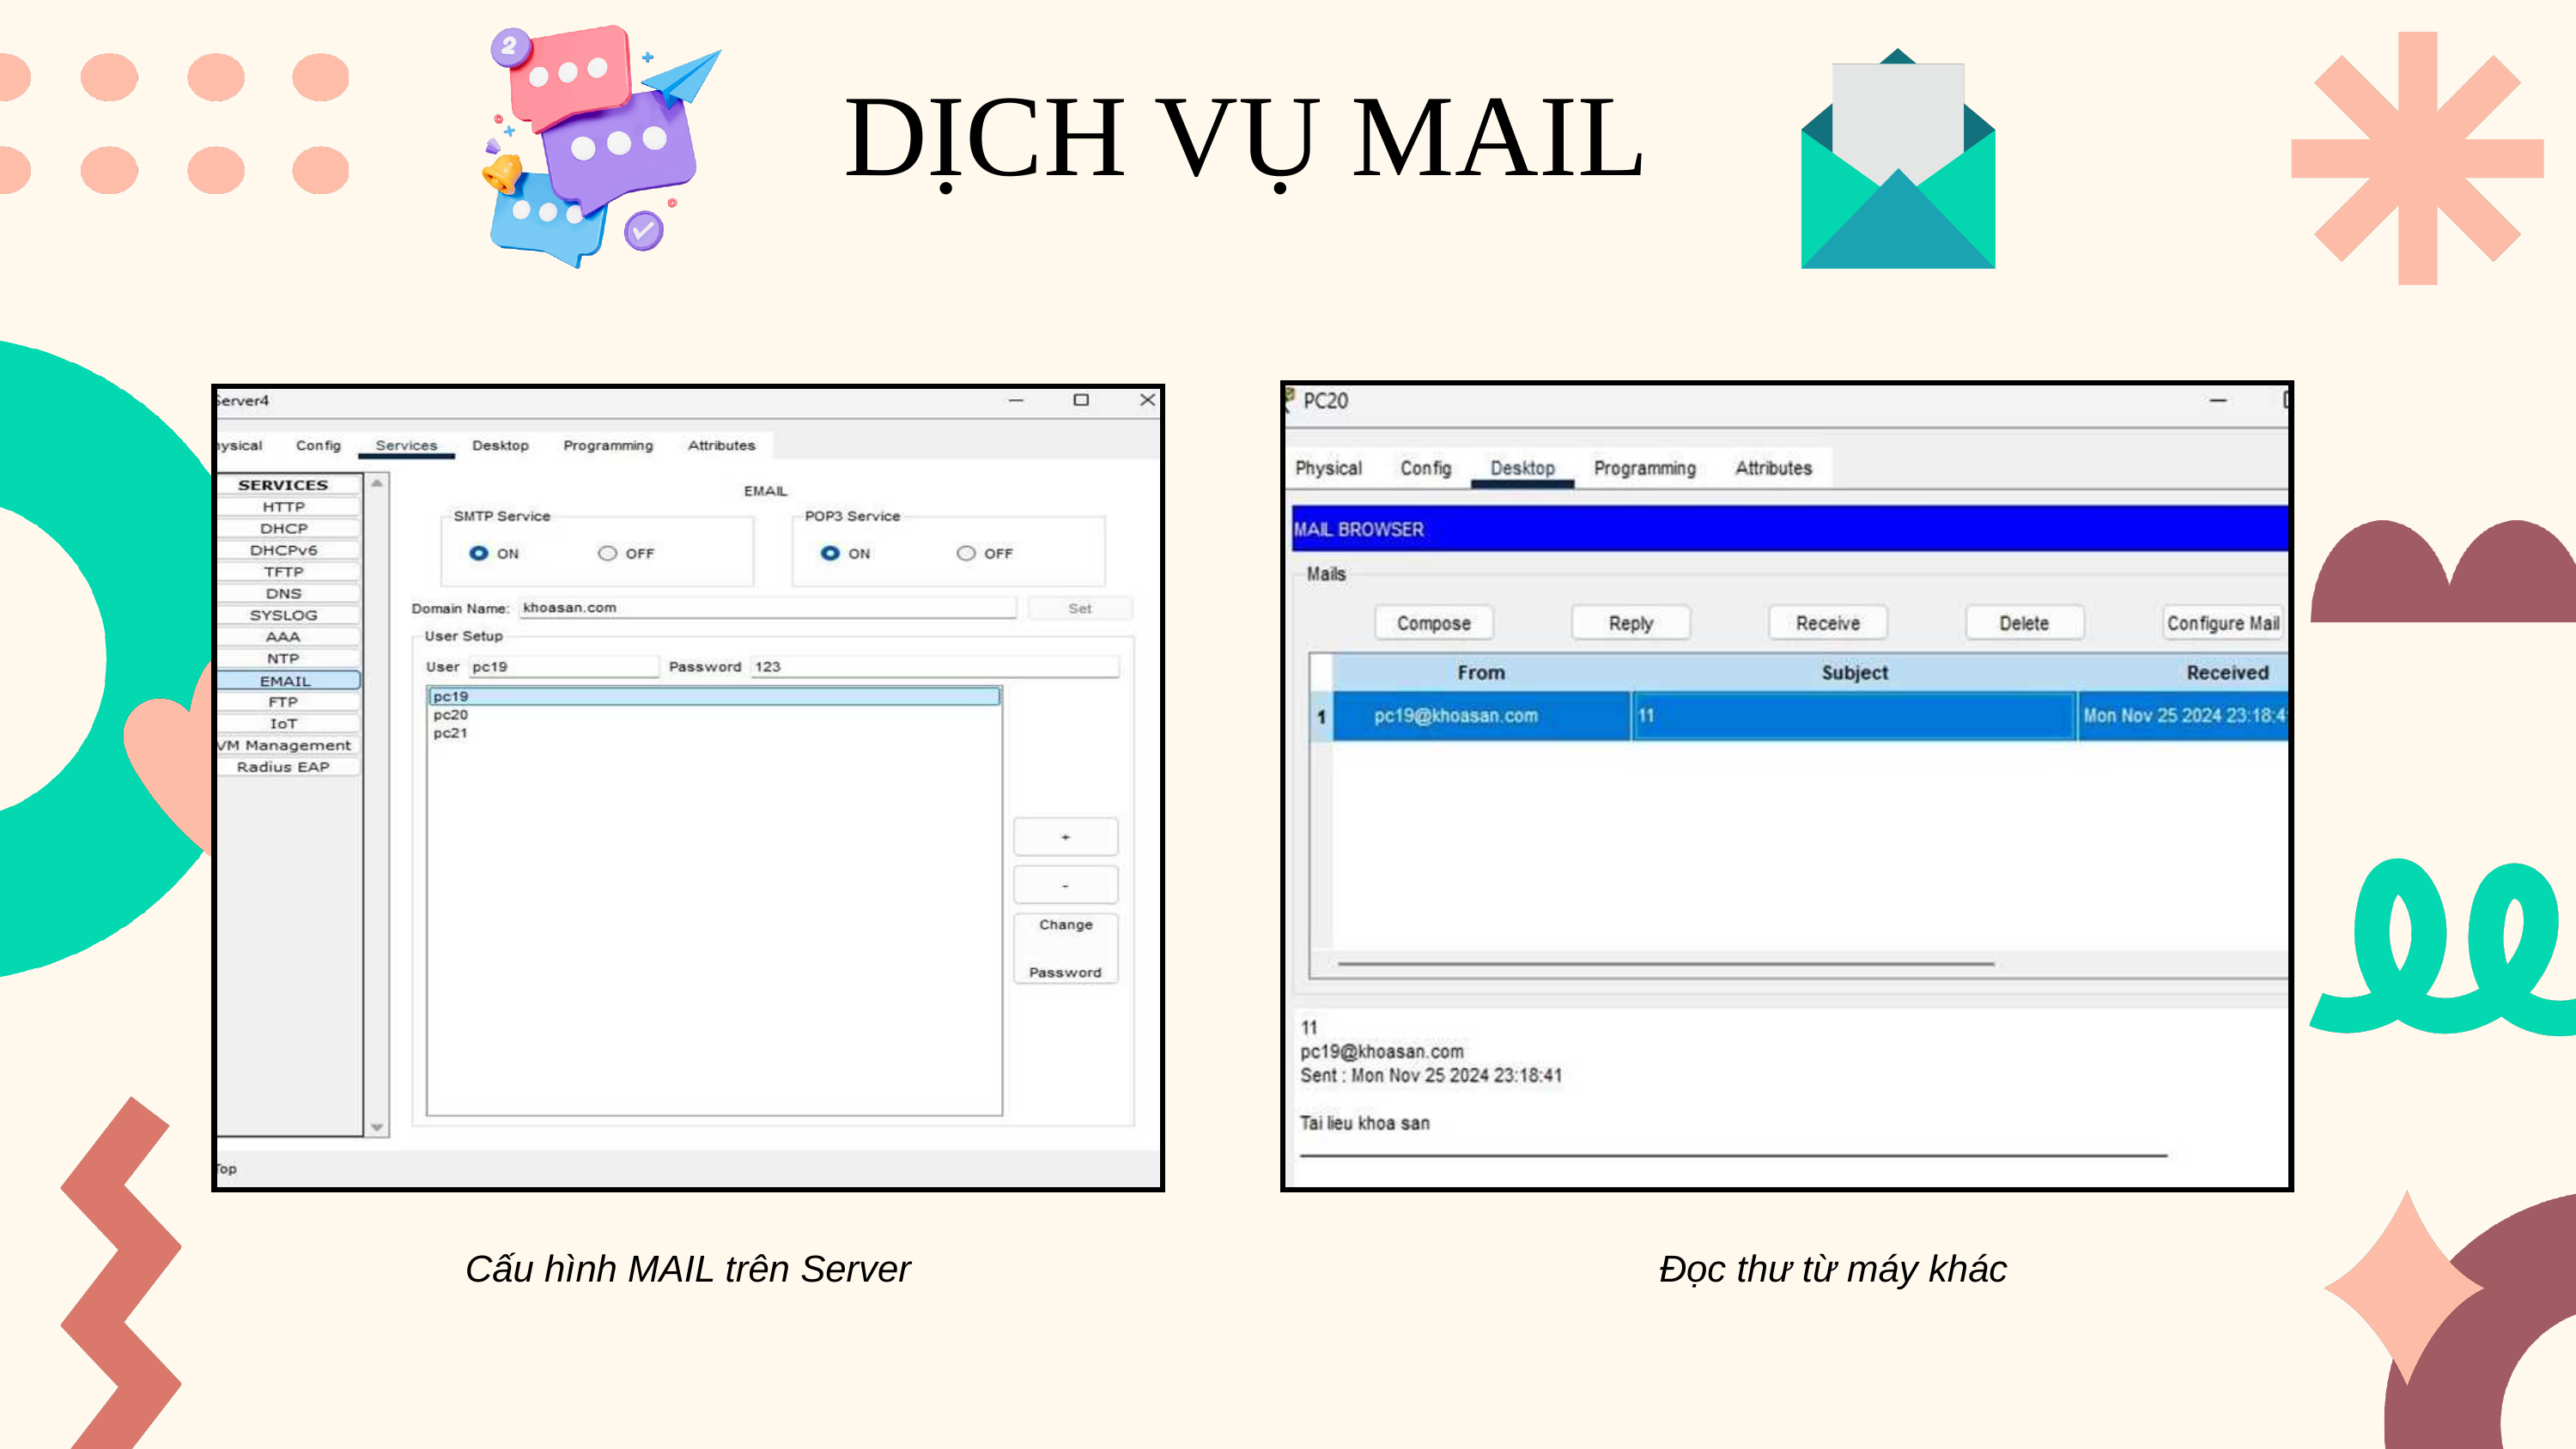

DỊCH VỤ MAIL

Cấu hình MAIL trên Server
Đọc thư từ máy khác